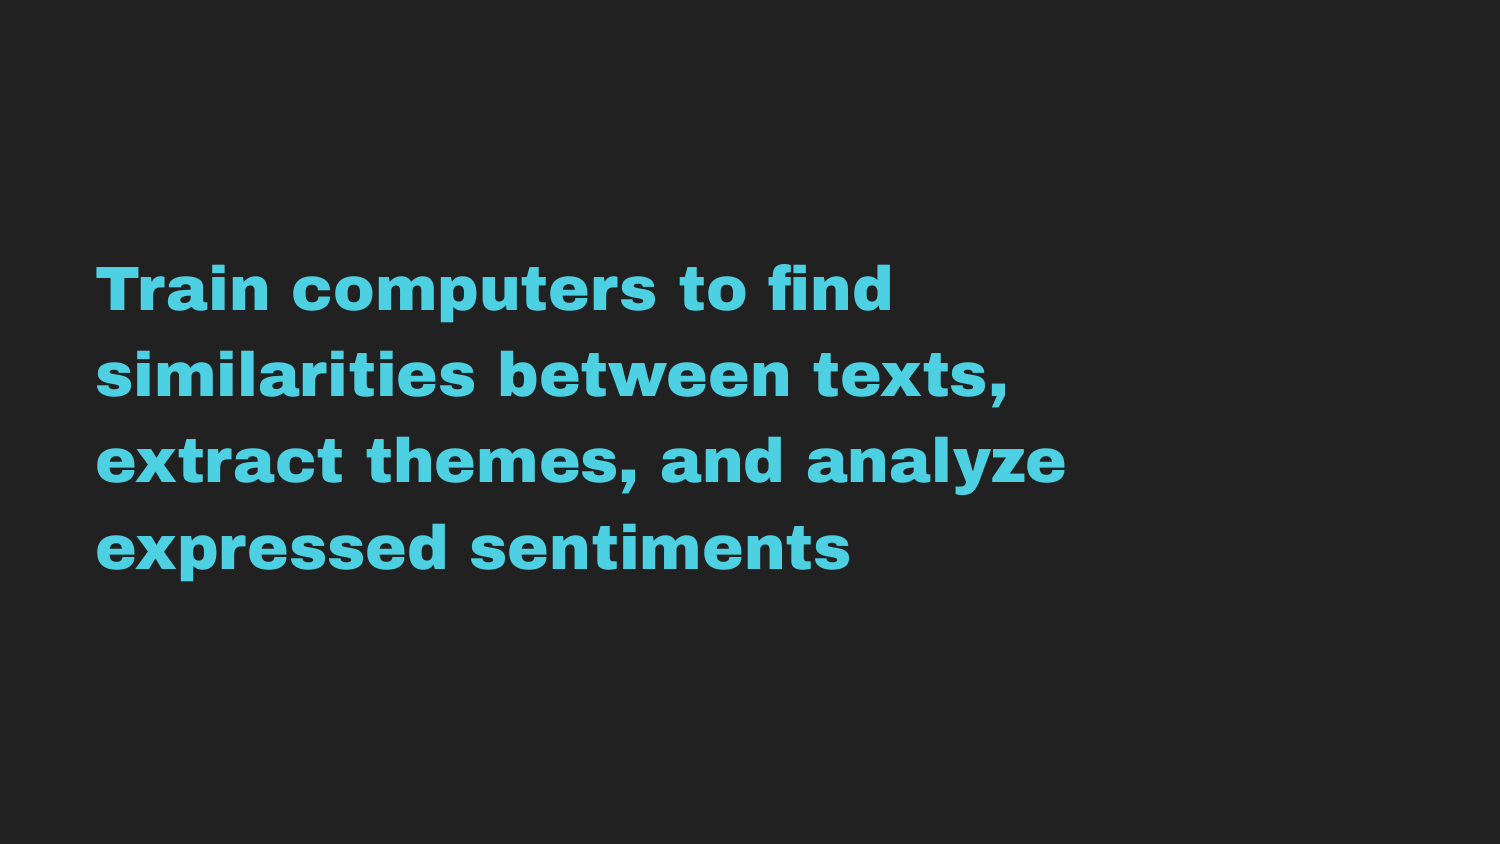

# Train computers to find similarities between texts, extract themes, and analyze expressed sentiments